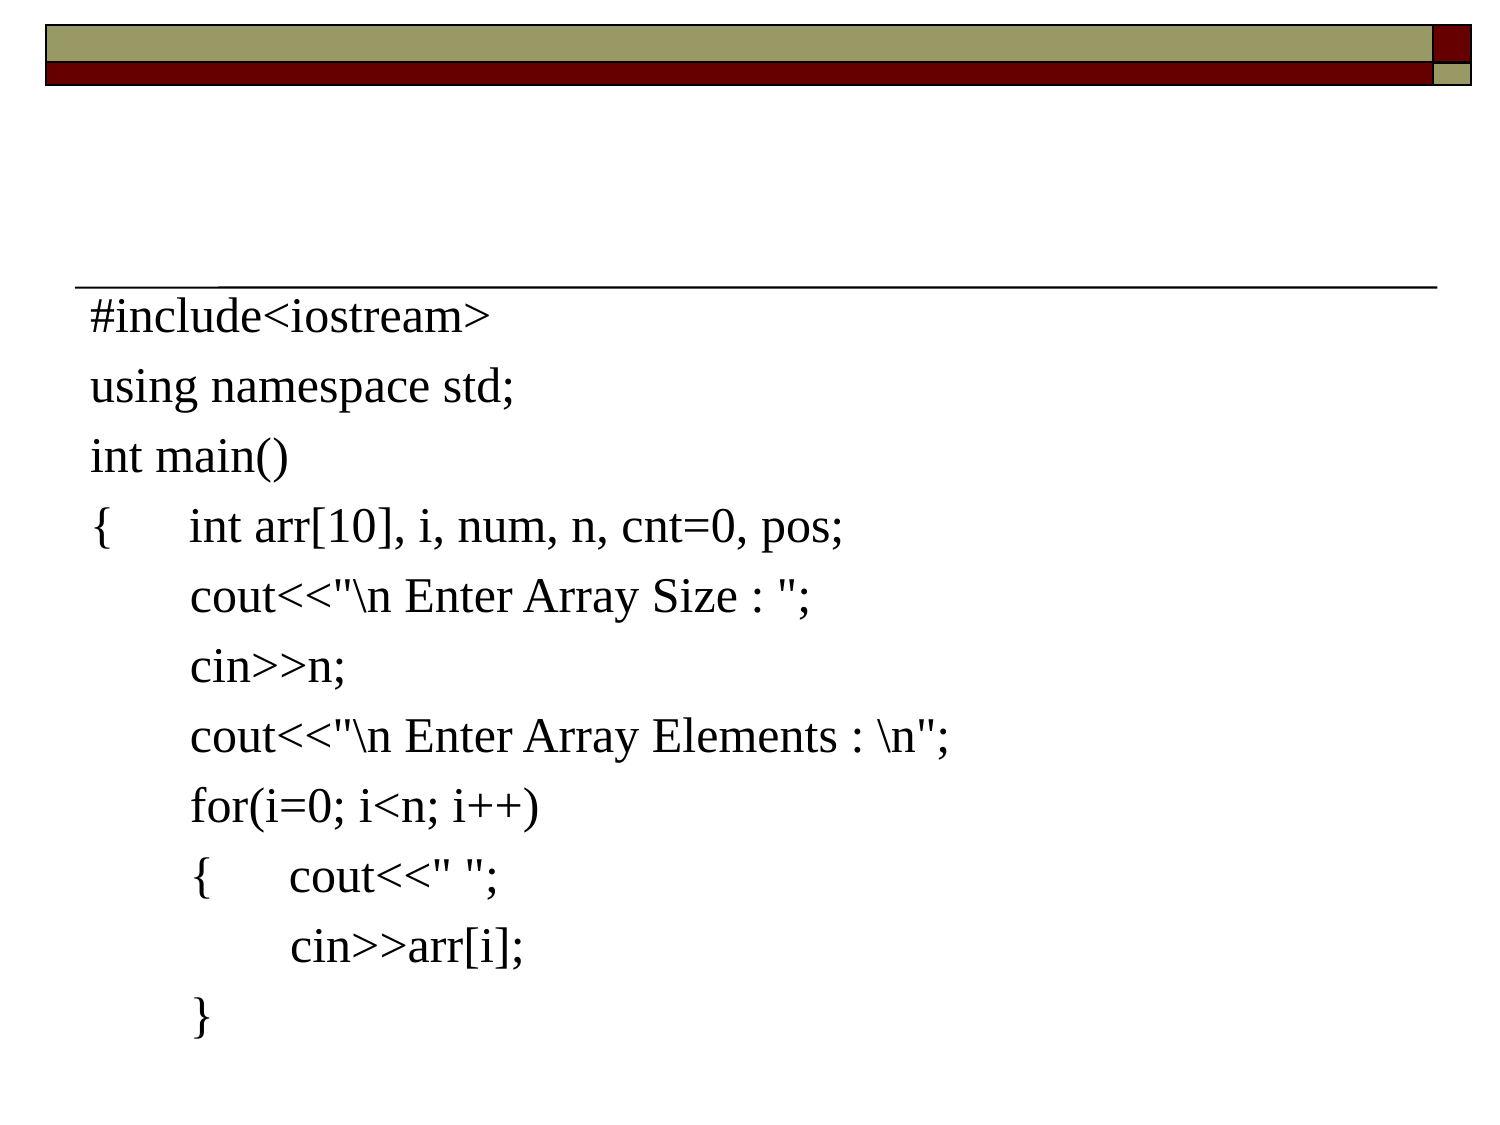

#
#include<iostream>
using namespace std;
int main()
{      int arr[10], i, num, n, cnt=0, pos;
        cout<<"\n Enter Array Size : ";
        cin>>n;
        cout<<"\n Enter Array Elements : \n";
        for(i=0; i<n; i++)
        {      cout<<" ";
                cin>>arr[i];
        }